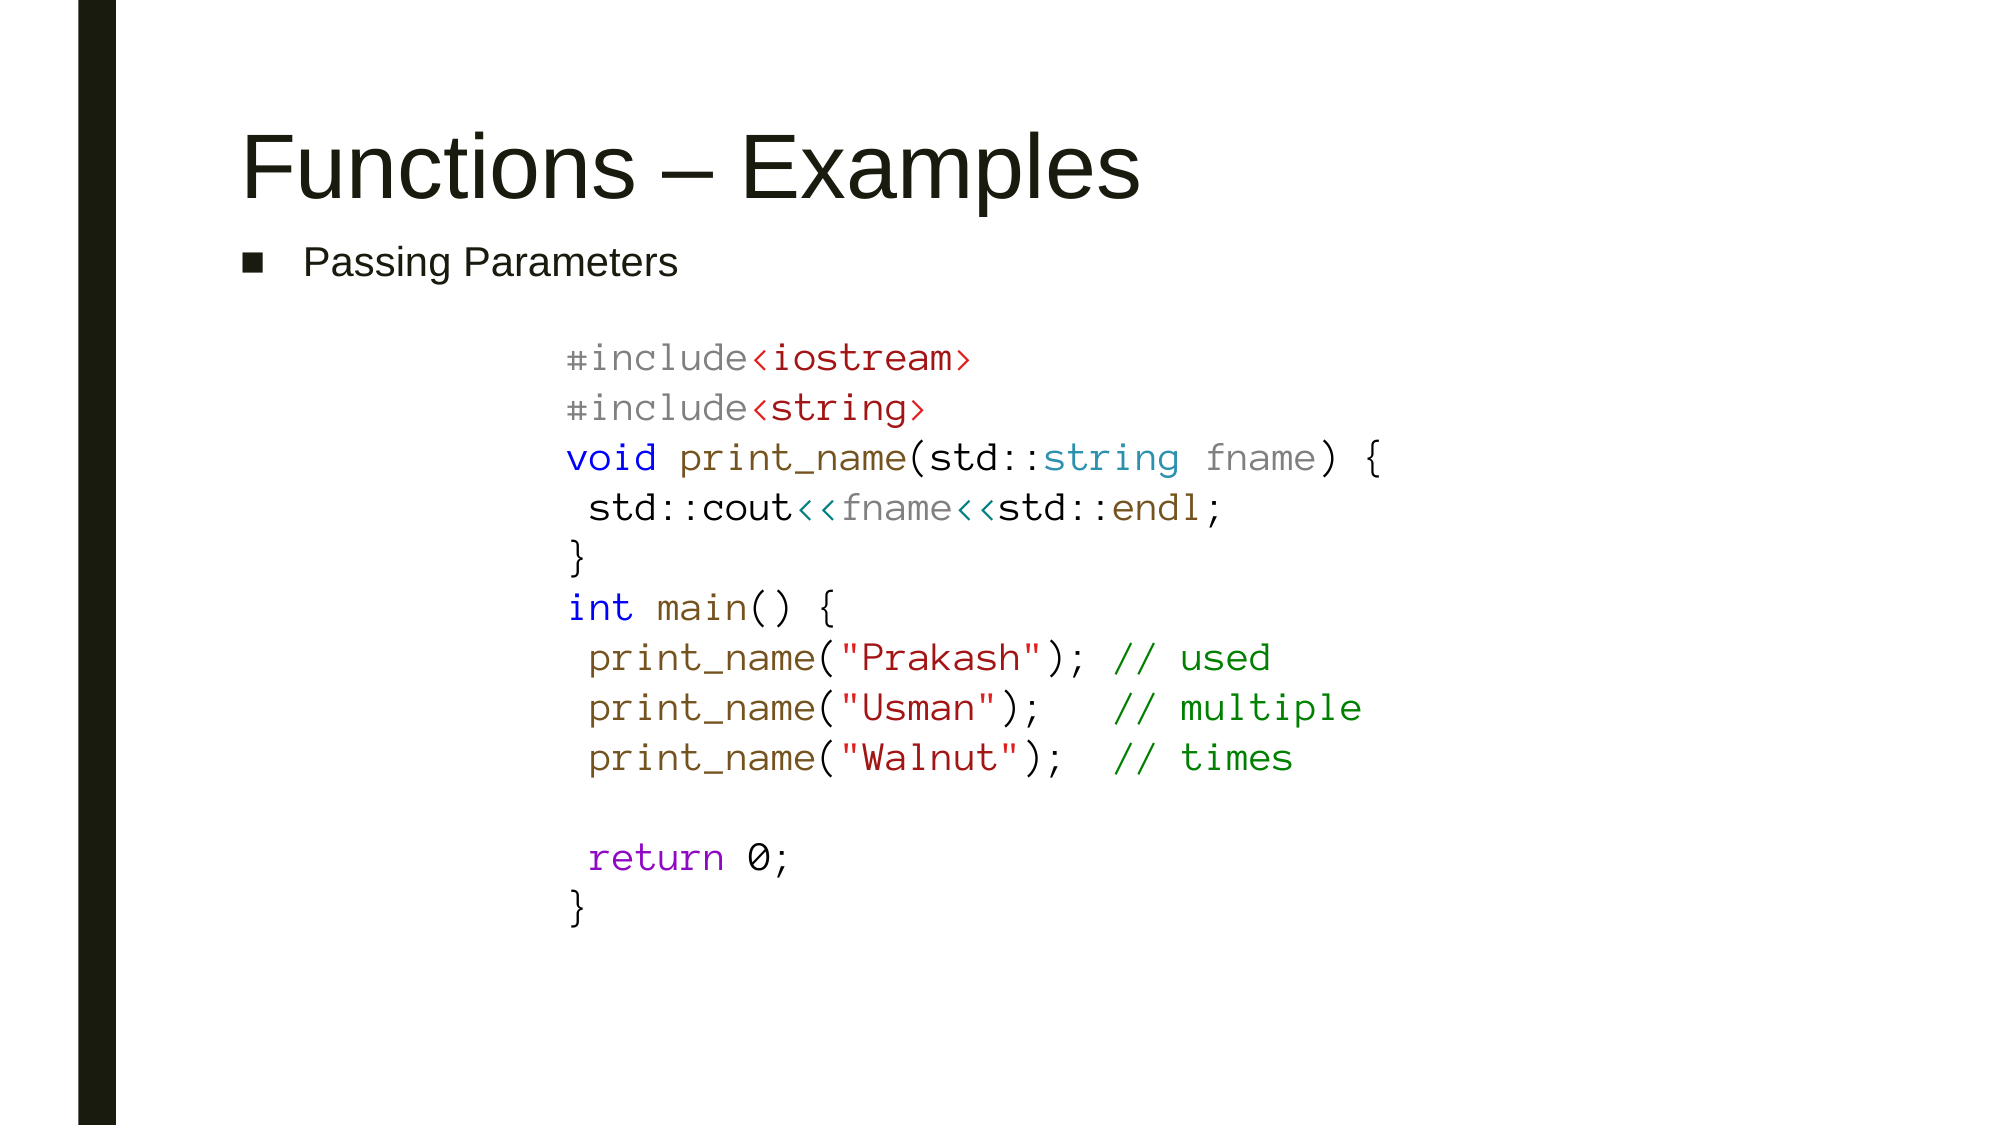

# Functions – Examples
Passing Parameters

#include<iostream>
#include<string>
void print_name(std::string fname) {
 std::cout<<fname<<std::endl;
}
int main() {
 print_name("Prakash"); // used
 print_name("Usman");   // multiple
 print_name("Walnut");  // times

 return 0;
}